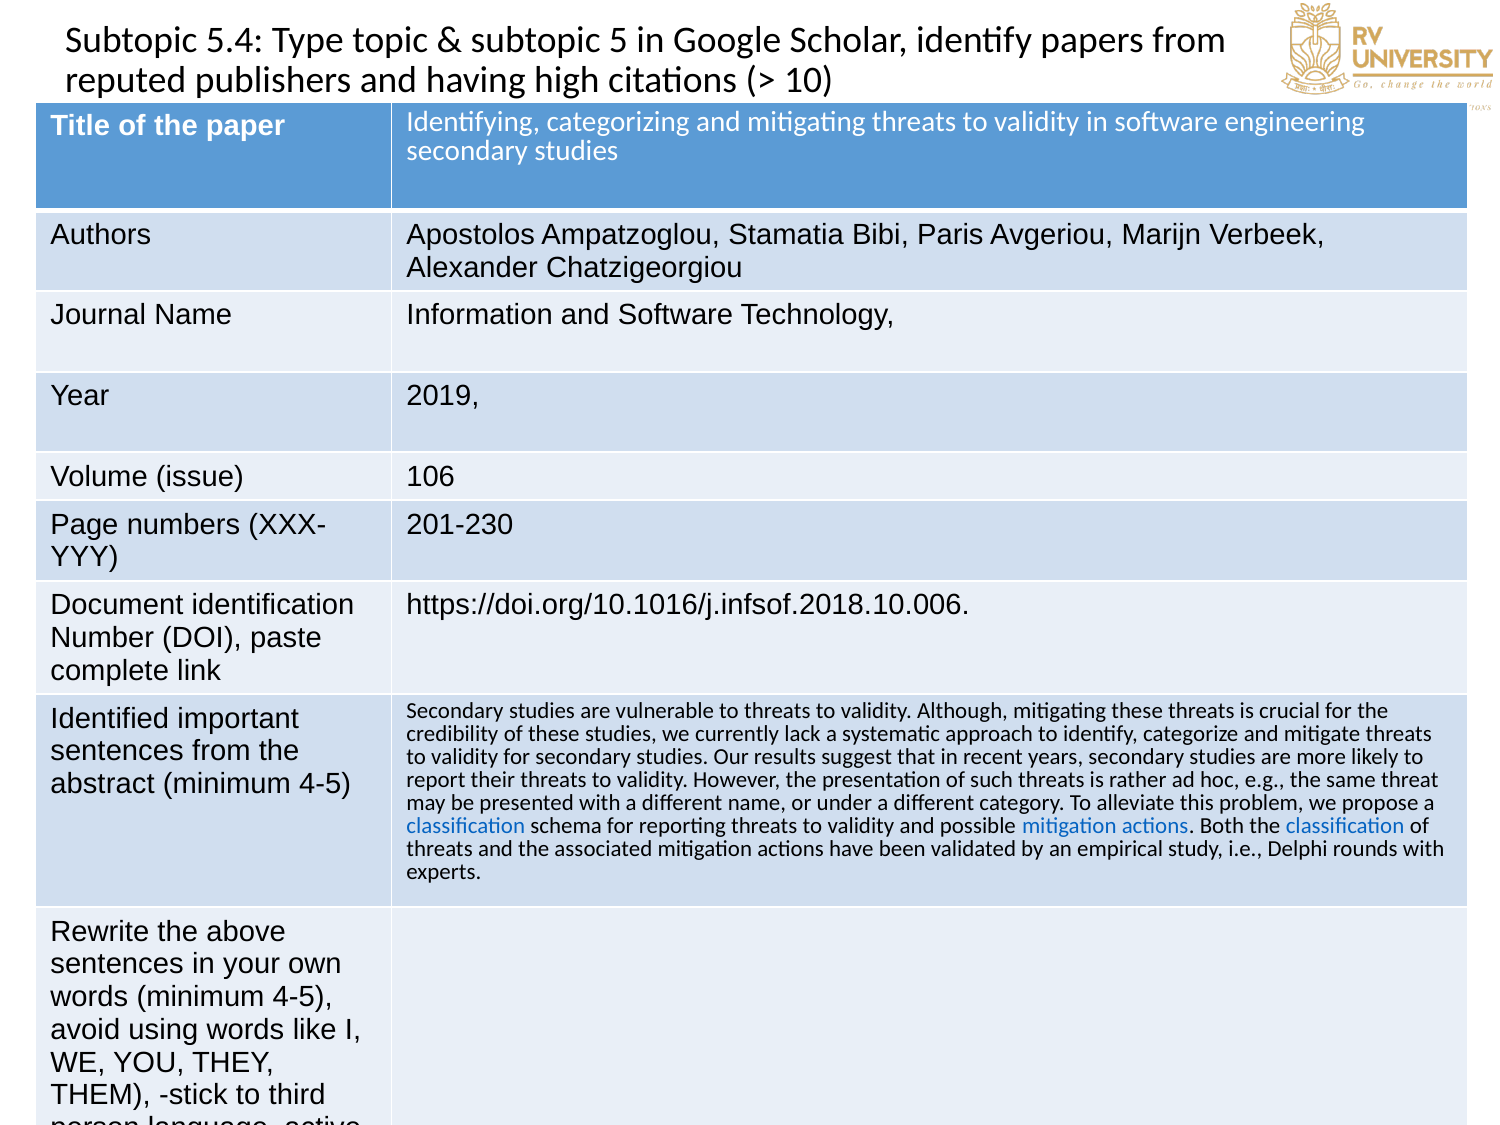

# Subtopic 5.4: Type topic & subtopic 5 in Google Scholar, identify papers from reputed publishers and having high citations (> 10)
| Title of the paper | Identifying, categorizing and mitigating threats to validity in software engineering secondary studies |
| --- | --- |
| Authors | Apostolos Ampatzoglou, Stamatia Bibi, Paris Avgeriou, Marijn Verbeek, Alexander Chatzigeorgiou |
| Journal Name | Information and Software Technology, |
| Year | 2019, |
| Volume (issue) | 106 |
| Page numbers (XXX-YYY) | 201-230 |
| Document identification Number (DOI), paste complete link | https://doi.org/10.1016/j.infsof.2018.10.006. |
| Identified important sentences from the abstract (minimum 4-5) | Secondary studies are vulnerable to threats to validity. Although, mitigating these threats is crucial for the credibility of these studies, we currently lack a systematic approach to identify, categorize and mitigate threats to validity for secondary studies. Our results suggest that in recent years, secondary studies are more likely to report their threats to validity. However, the presentation of such threats is rather ad hoc, e.g., the same threat may be presented with a different name, or under a different category. To alleviate this problem, we propose a classification schema for reporting threats to validity and possible mitigation actions. Both the classification of threats and the associated mitigation actions have been validated by an empirical study, i.e., Delphi rounds with experts. |
| Rewrite the above sentences in your own words (minimum 4-5), avoid using words like I, WE, YOU, THEY, THEM), -stick to third person language, active voice, present tense |  |